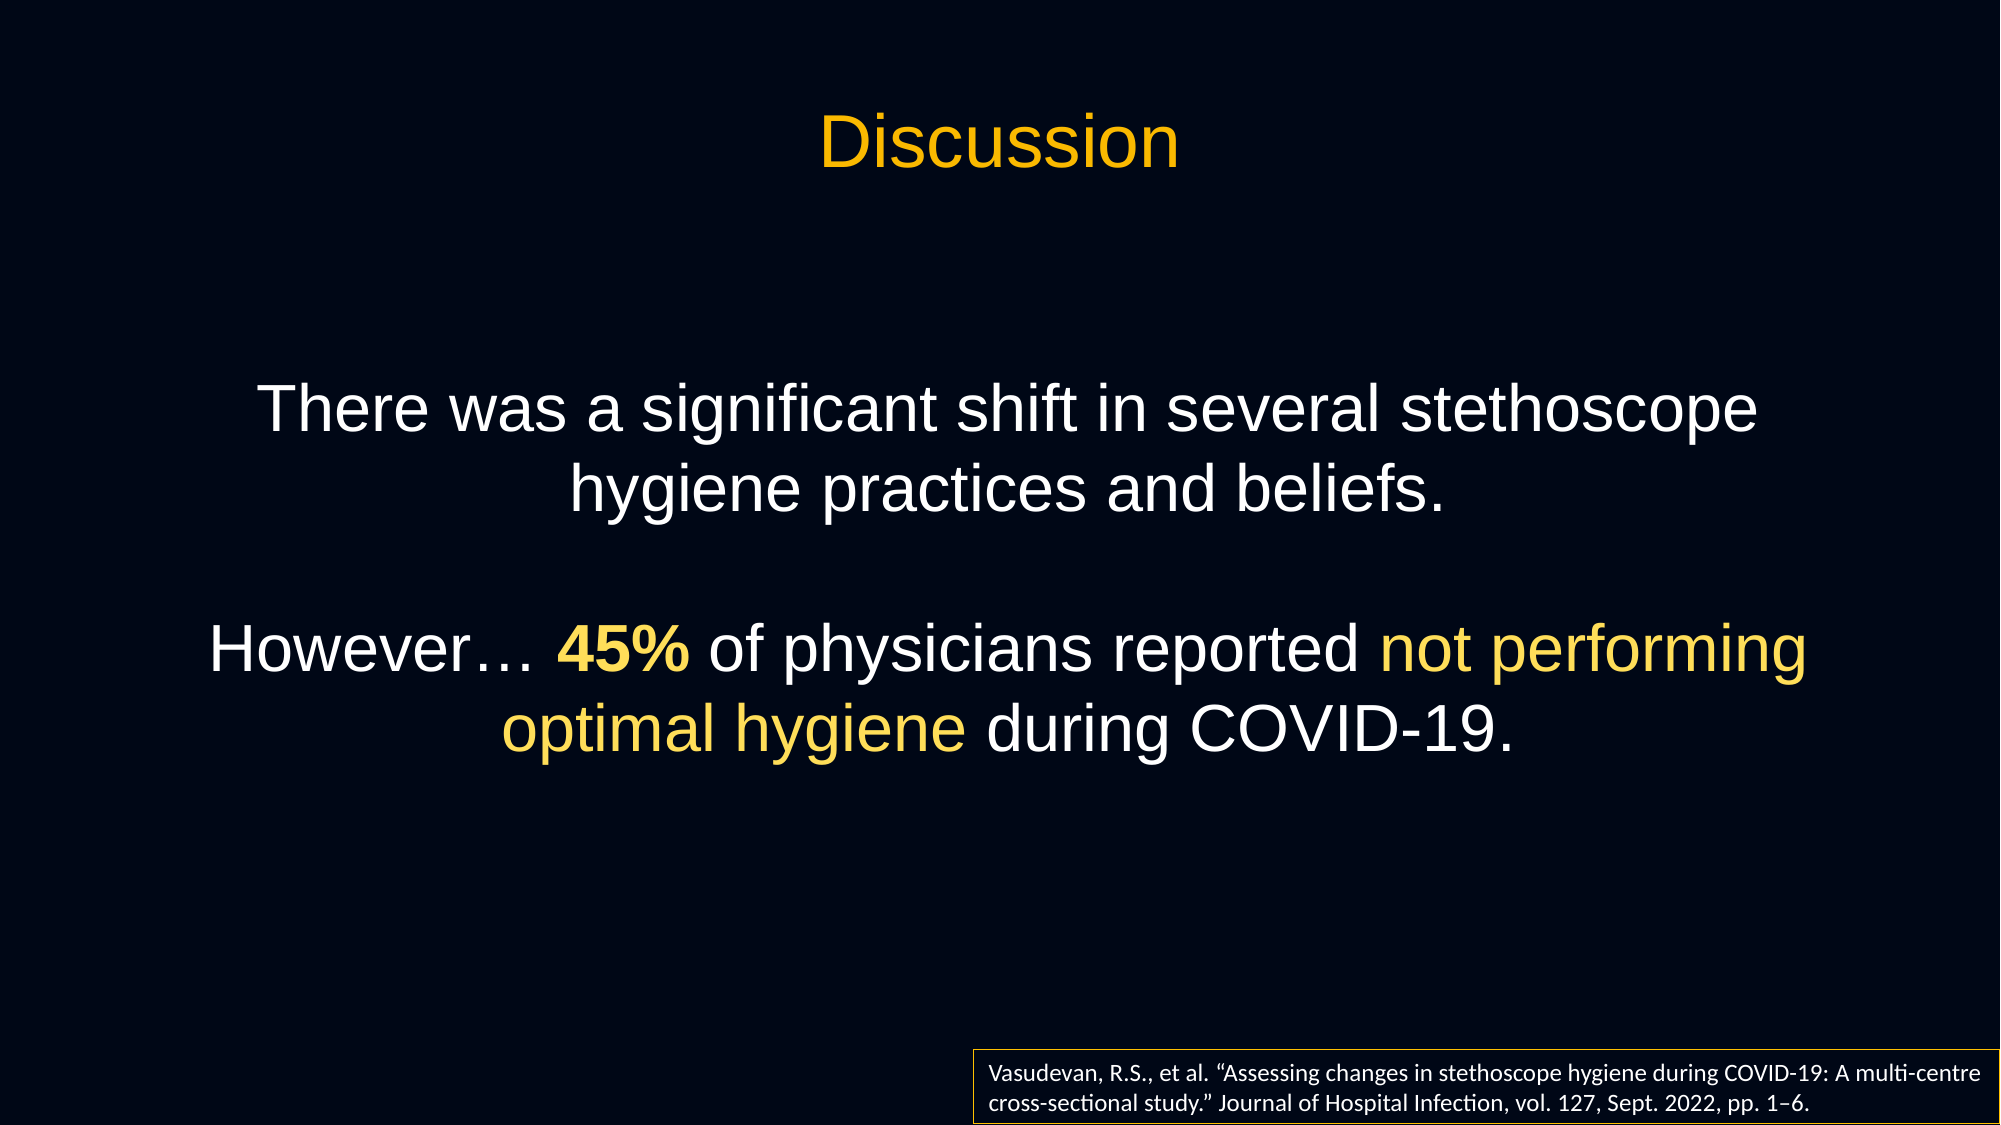

Discussion
There was a significant shift in several stethoscope hygiene practices and beliefs.

However… 45% of physicians reported not performing optimal hygiene during COVID-19.

Vasudevan, R.S., et al. “Assessing changes in stethoscope hygiene during COVID-19: A multi-centre cross-sectional study.” Journal of Hospital Infection, vol. 127, Sept. 2022, pp. 1–6.